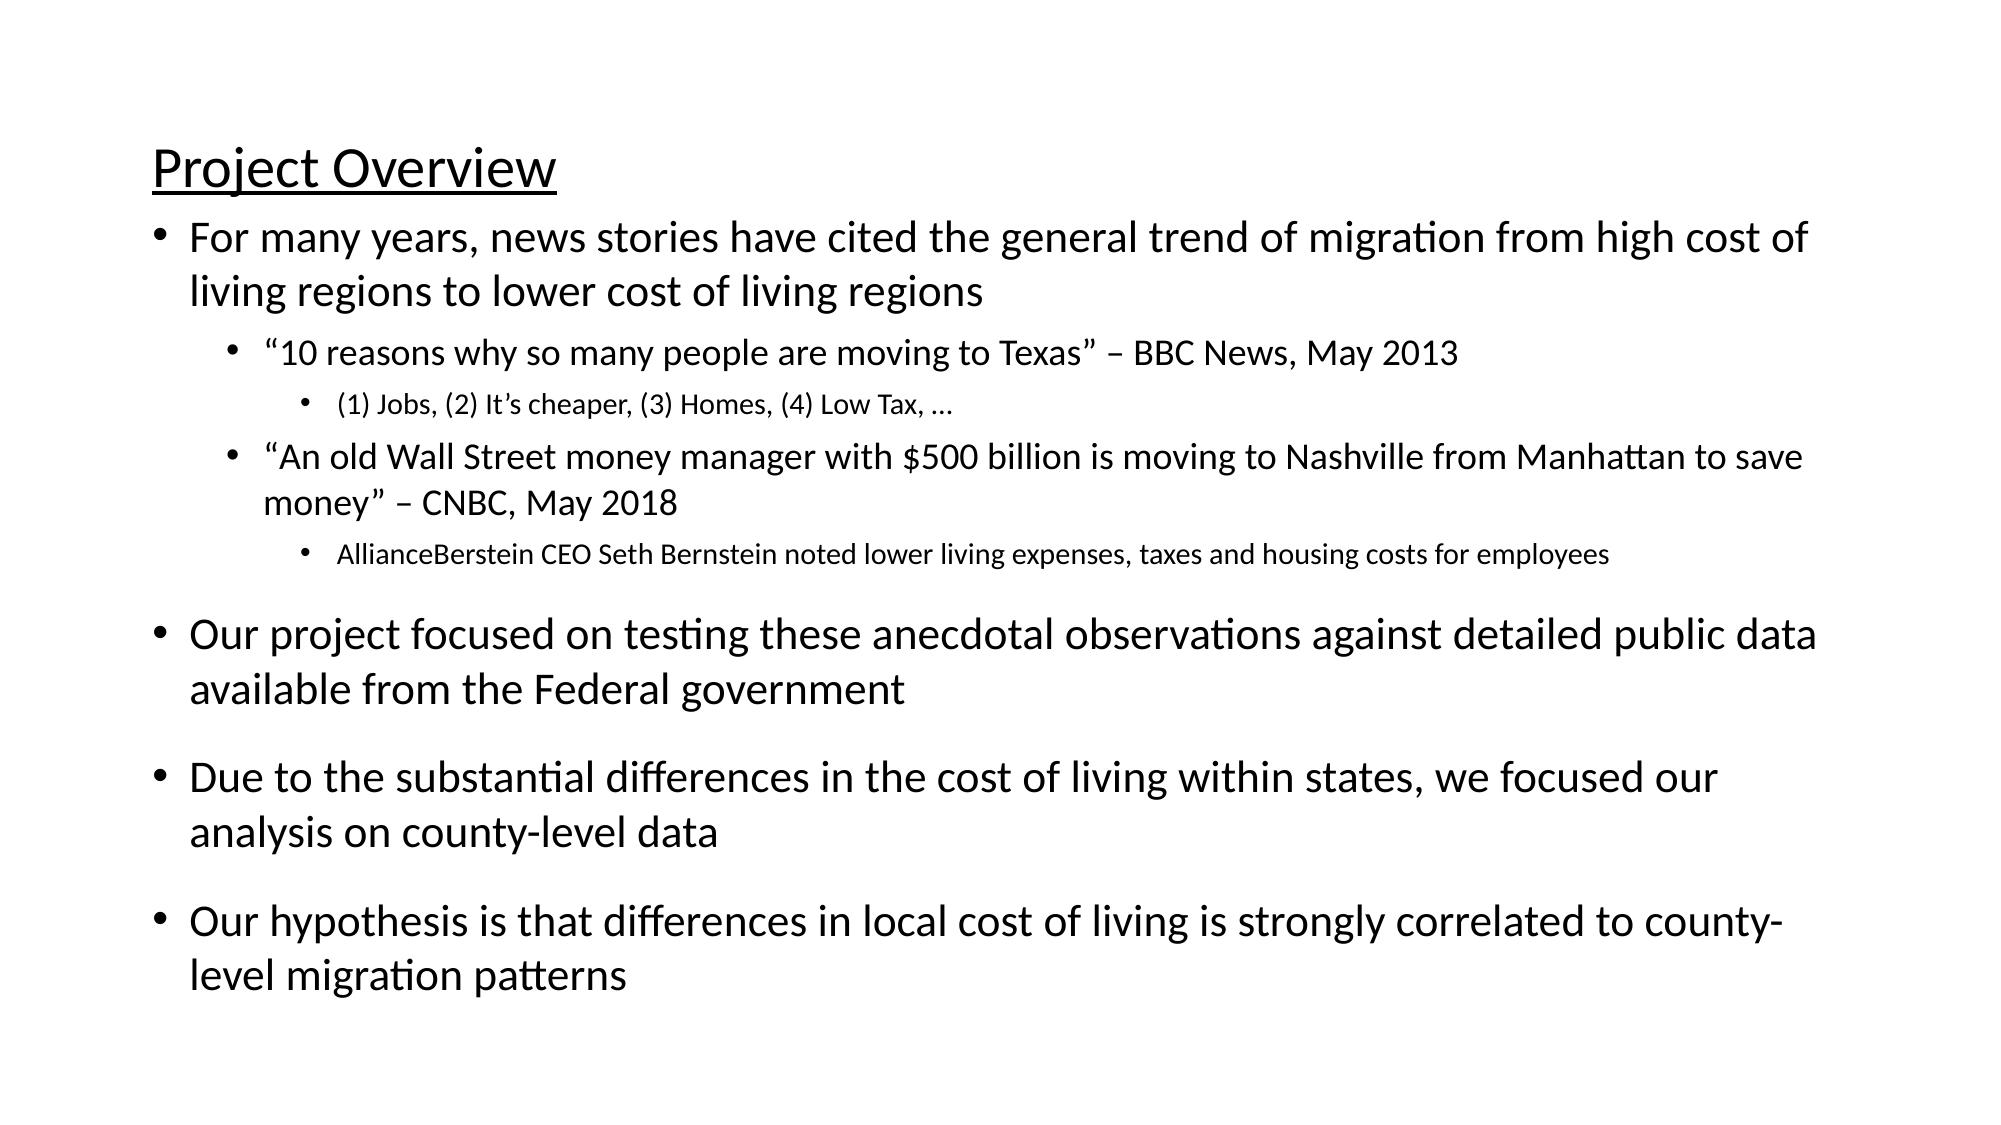

# Project Overview
For many years, news stories have cited the general trend of migration from high cost of living regions to lower cost of living regions
“10 reasons why so many people are moving to Texas” – BBC News, May 2013
(1) Jobs, (2) It’s cheaper, (3) Homes, (4) Low Tax, …
“An old Wall Street money manager with $500 billion is moving to Nashville from Manhattan to save money” – CNBC, May 2018
AllianceBerstein CEO Seth Bernstein noted lower living expenses, taxes and housing costs for employees
Our project focused on testing these anecdotal observations against detailed public data available from the Federal government
Due to the substantial differences in the cost of living within states, we focused our analysis on county-level data
Our hypothesis is that differences in local cost of living is strongly correlated to county-level migration patterns